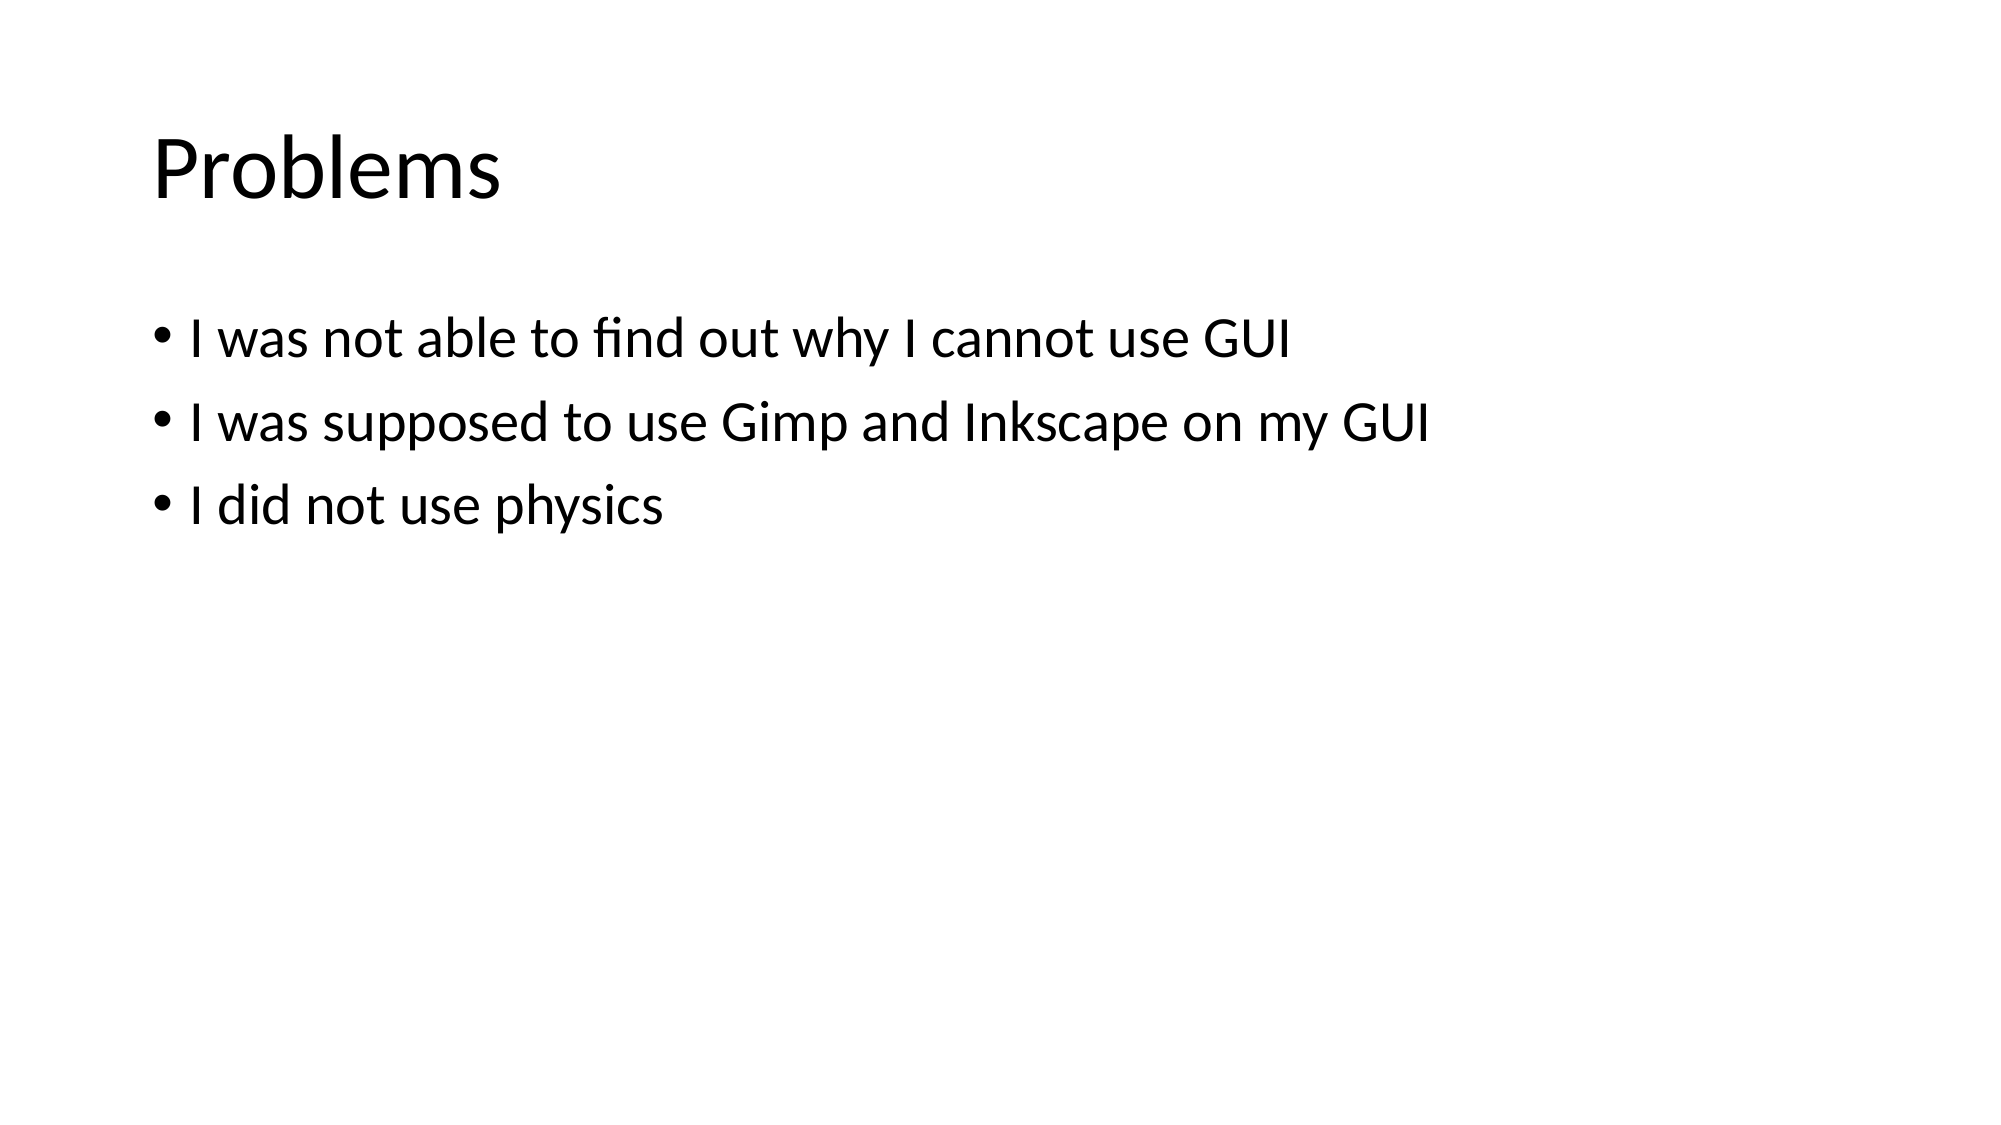

# Problems
I was not able to find out why I cannot use GUI
I was supposed to use Gimp and Inkscape on my GUI
I did not use physics